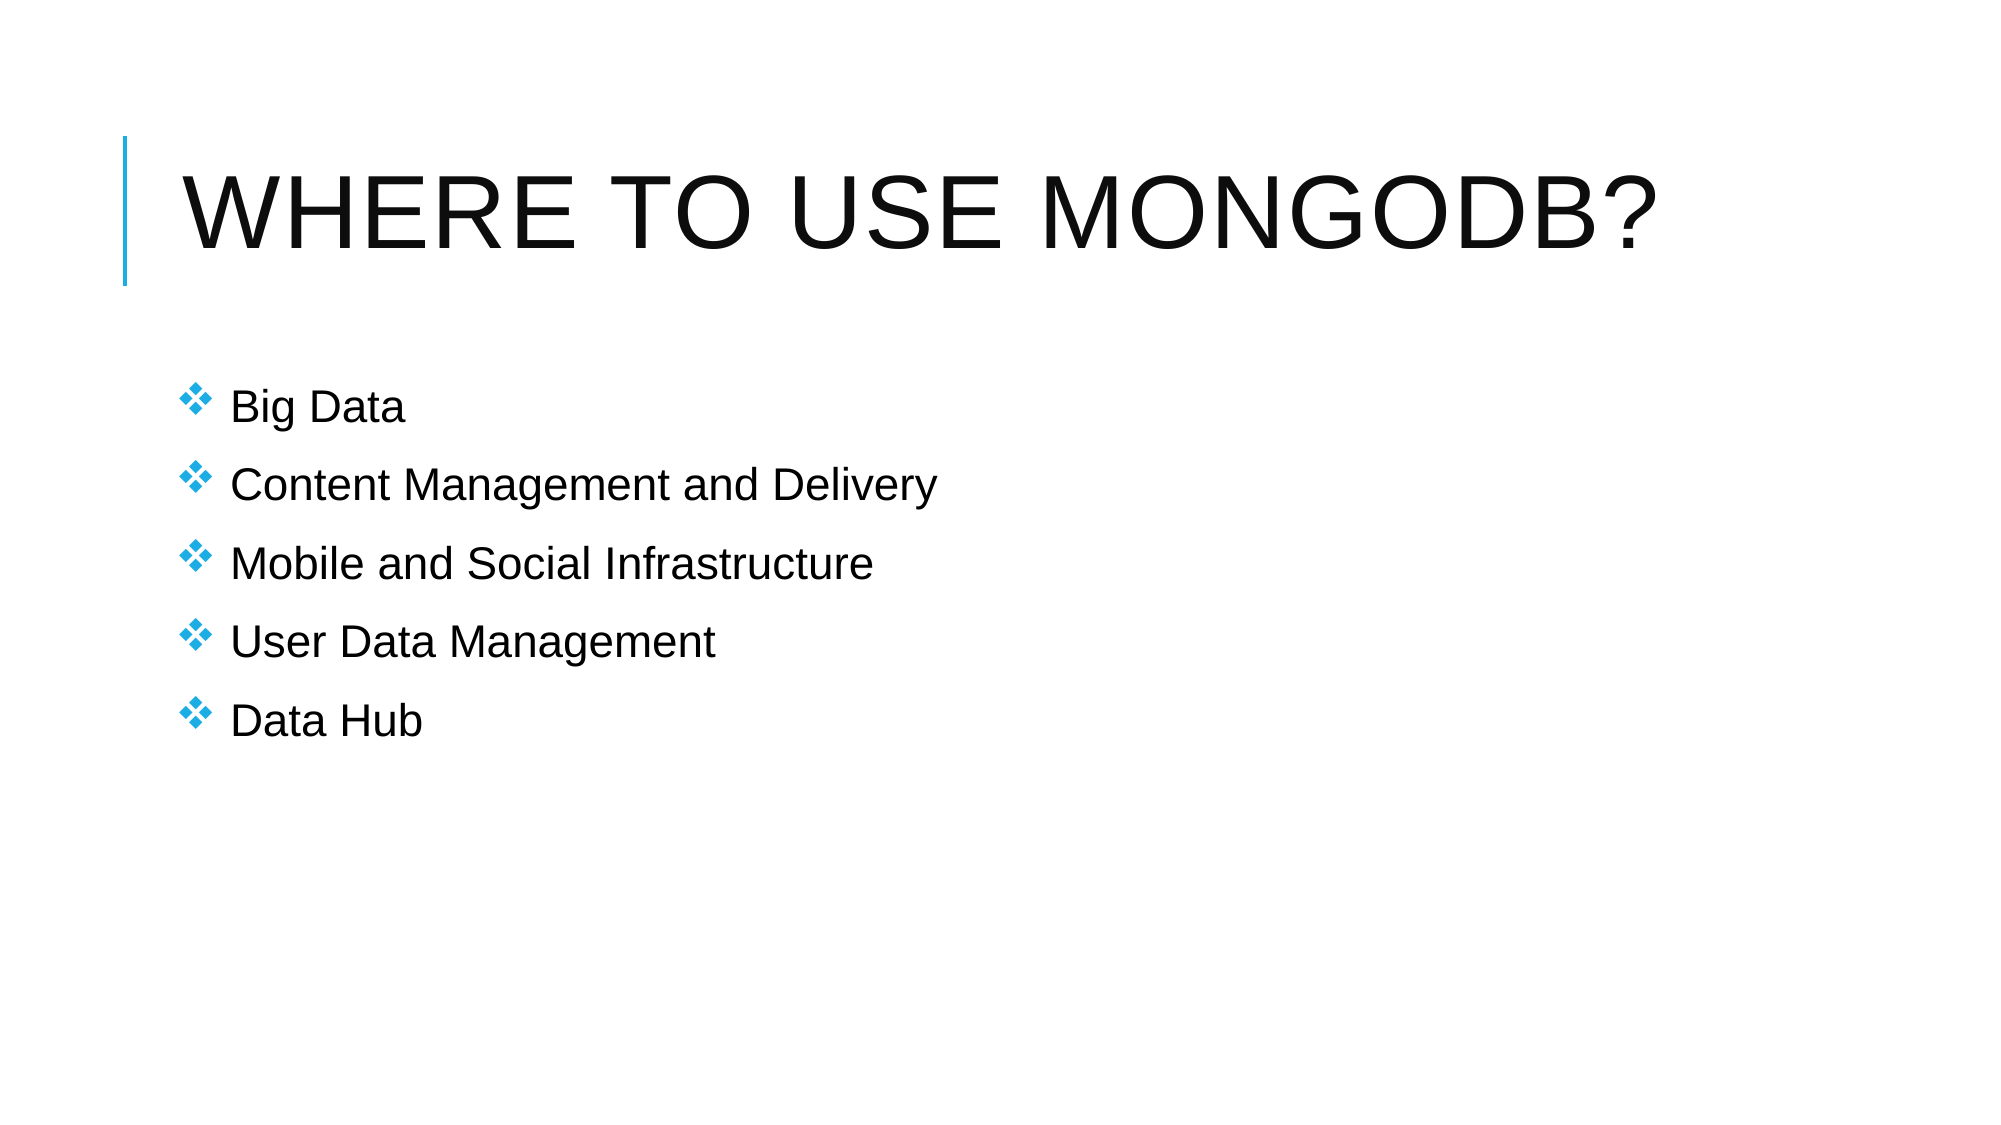

# Where to Use MongoDB?
 Big Data
 Content Management and Delivery
 Mobile and Social Infrastructure
 User Data Management
 Data Hub